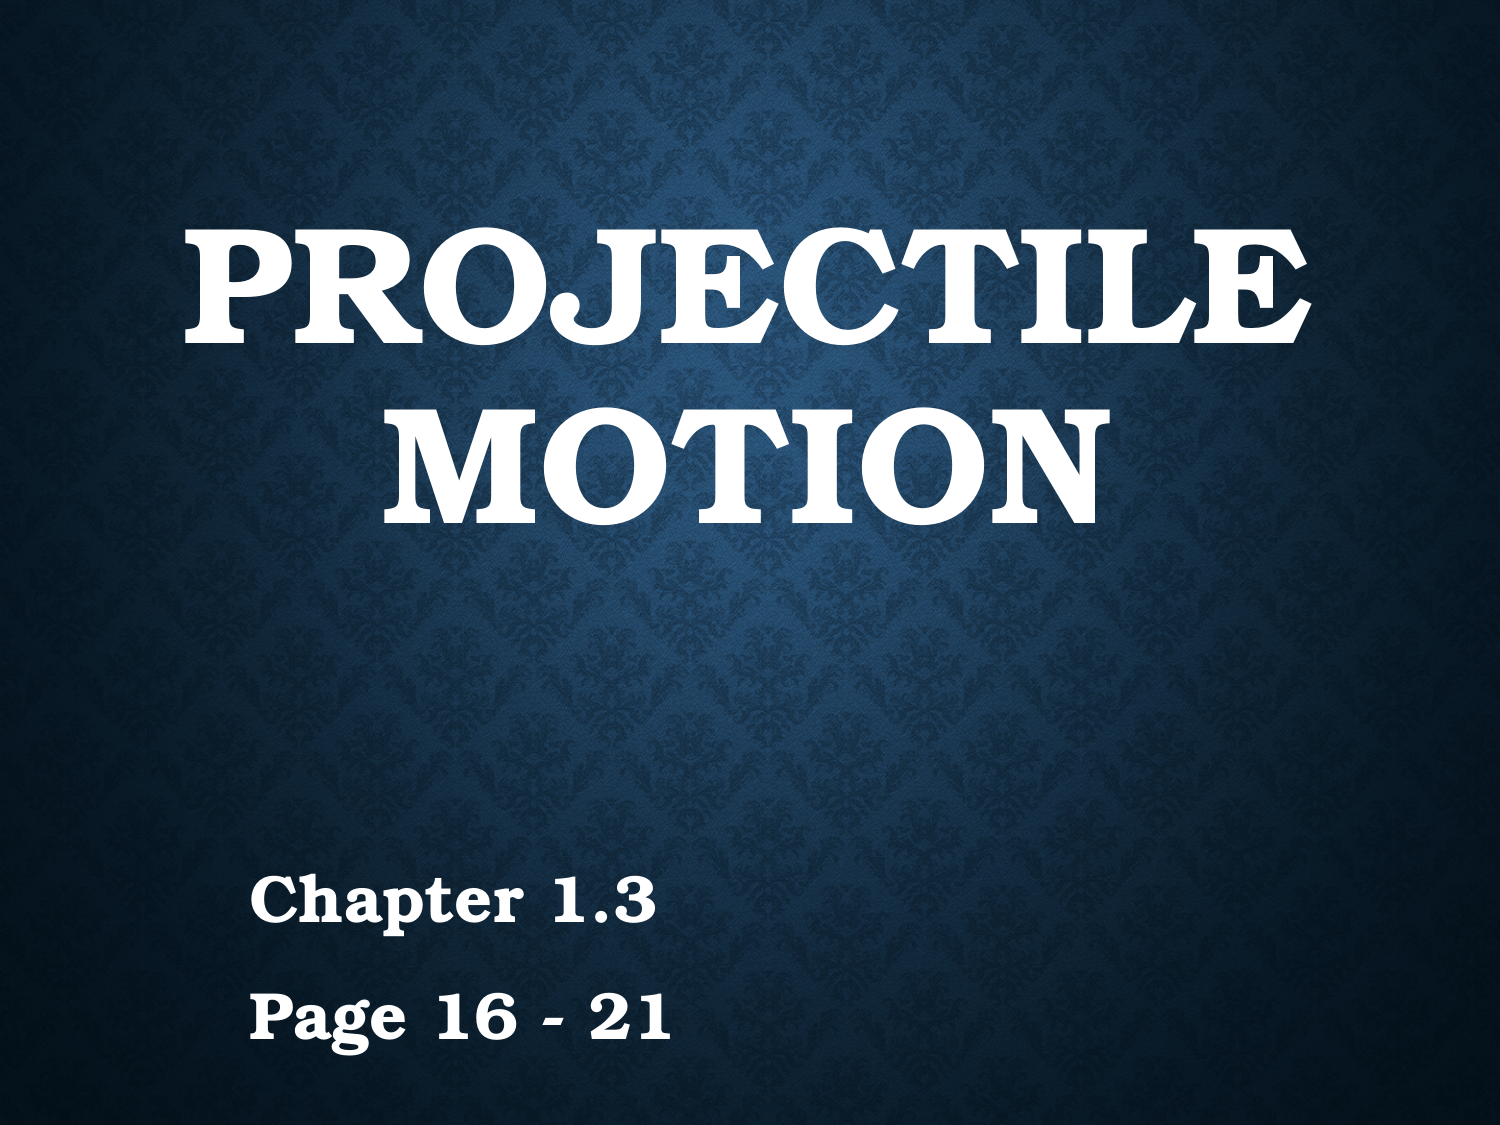

# Projectile Motion
Chapter 1.3
Page 16 - 21